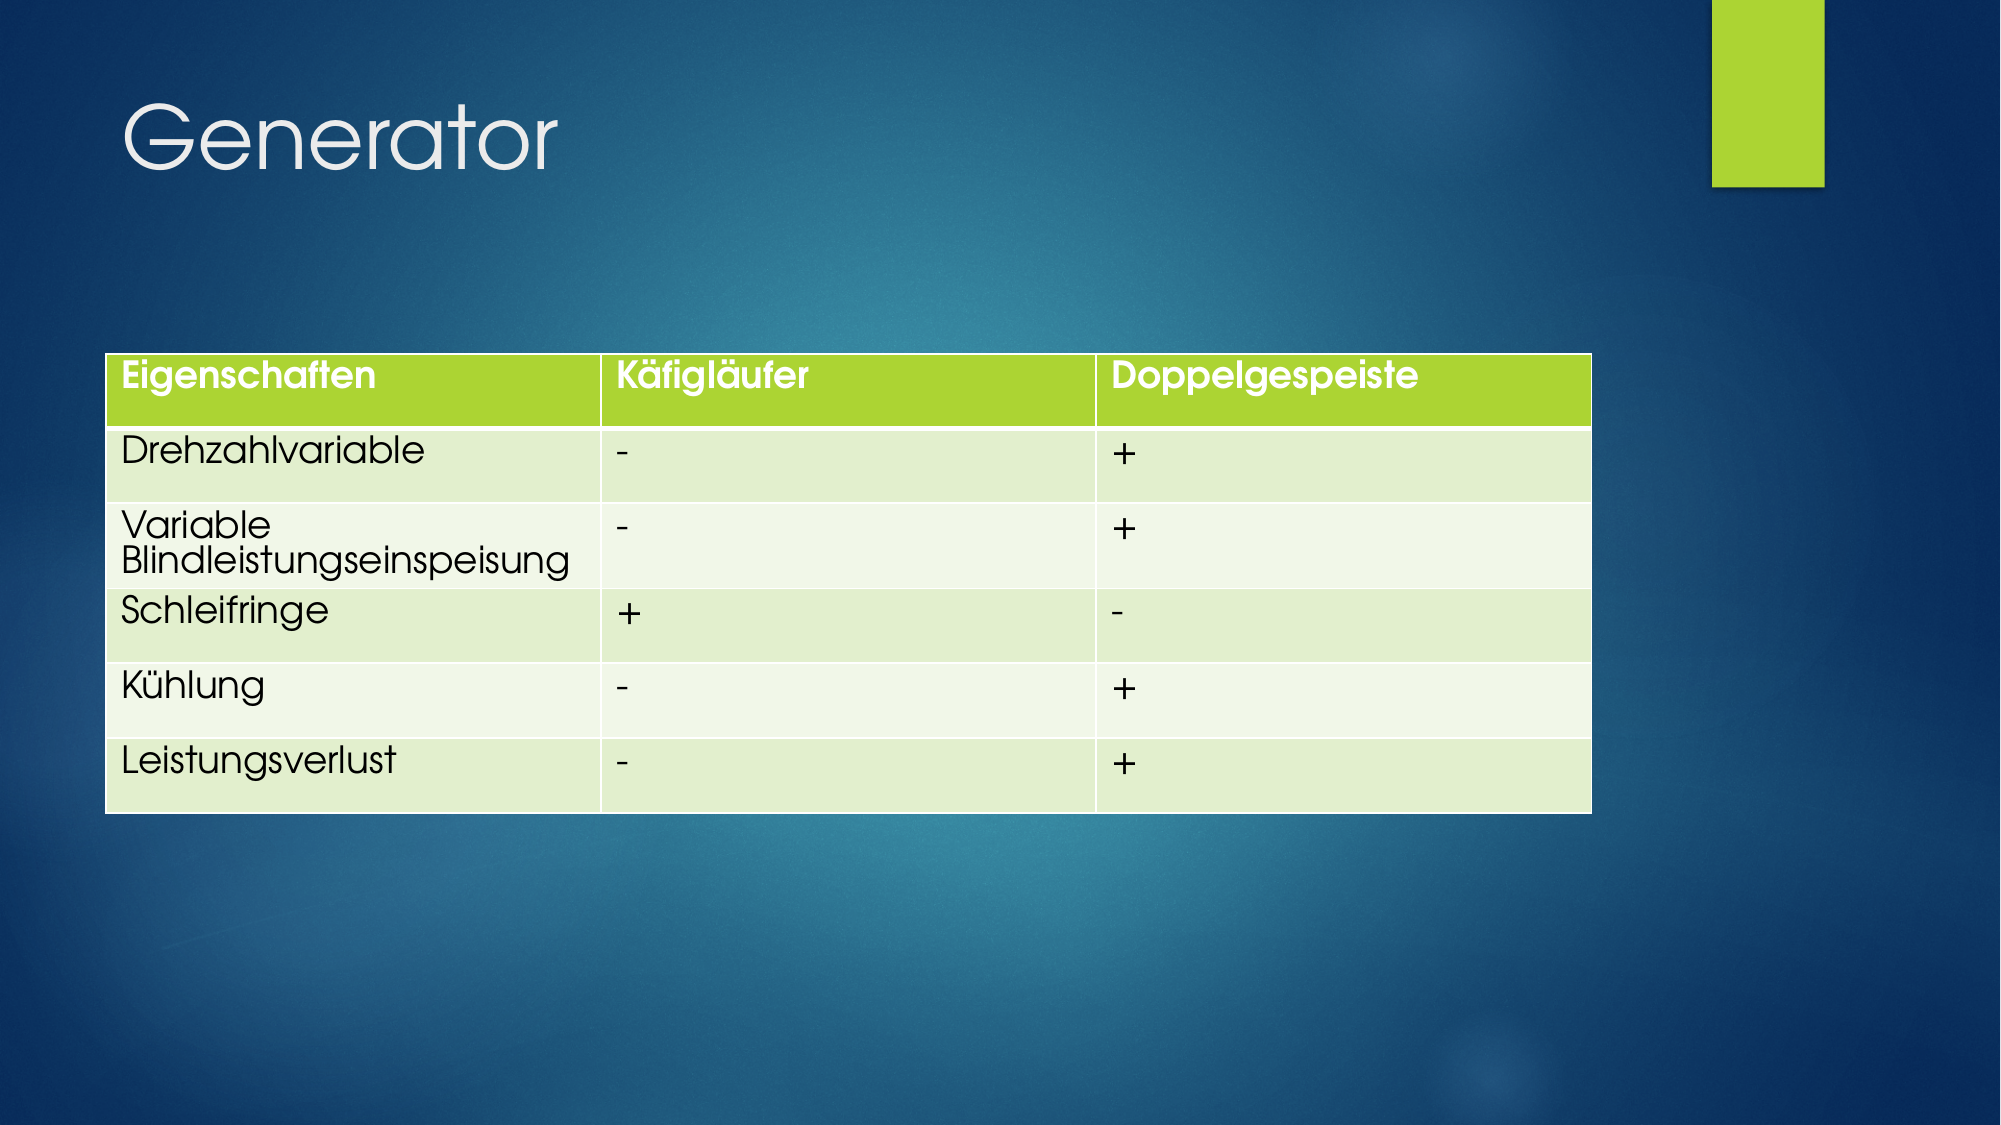

# Generator
| Eigenschaften | Käfigläufer | Doppelgespeiste |
| --- | --- | --- |
| Drehzahlvariable | - | + |
| Variable Blindleistungseinspeisung | - | + |
| Schleifringe | + | - |
| Kühlung | - | + |
| Leistungsverlust | - | + |